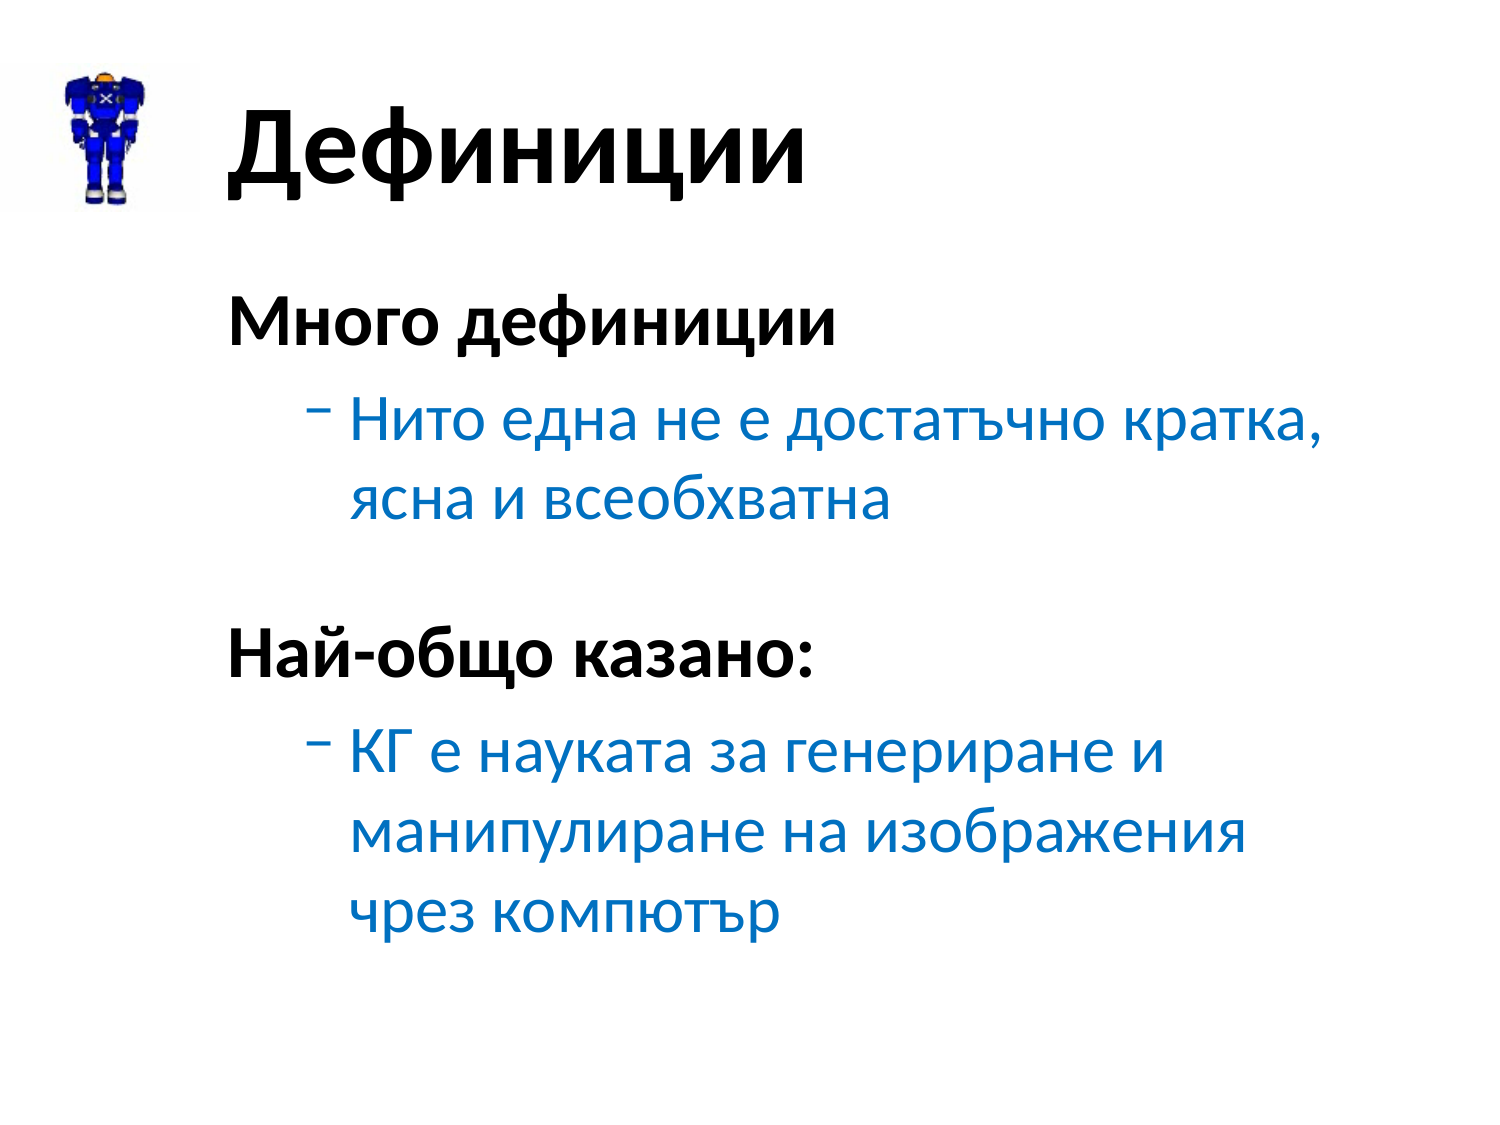

# Дефиниции
Много дефиниции
Нито една не е достатъчно кратка,
ясна и всеобхватна

Най-общо казано:
КГ е науката за генериране и манипулиране на изображения
чрез компютър